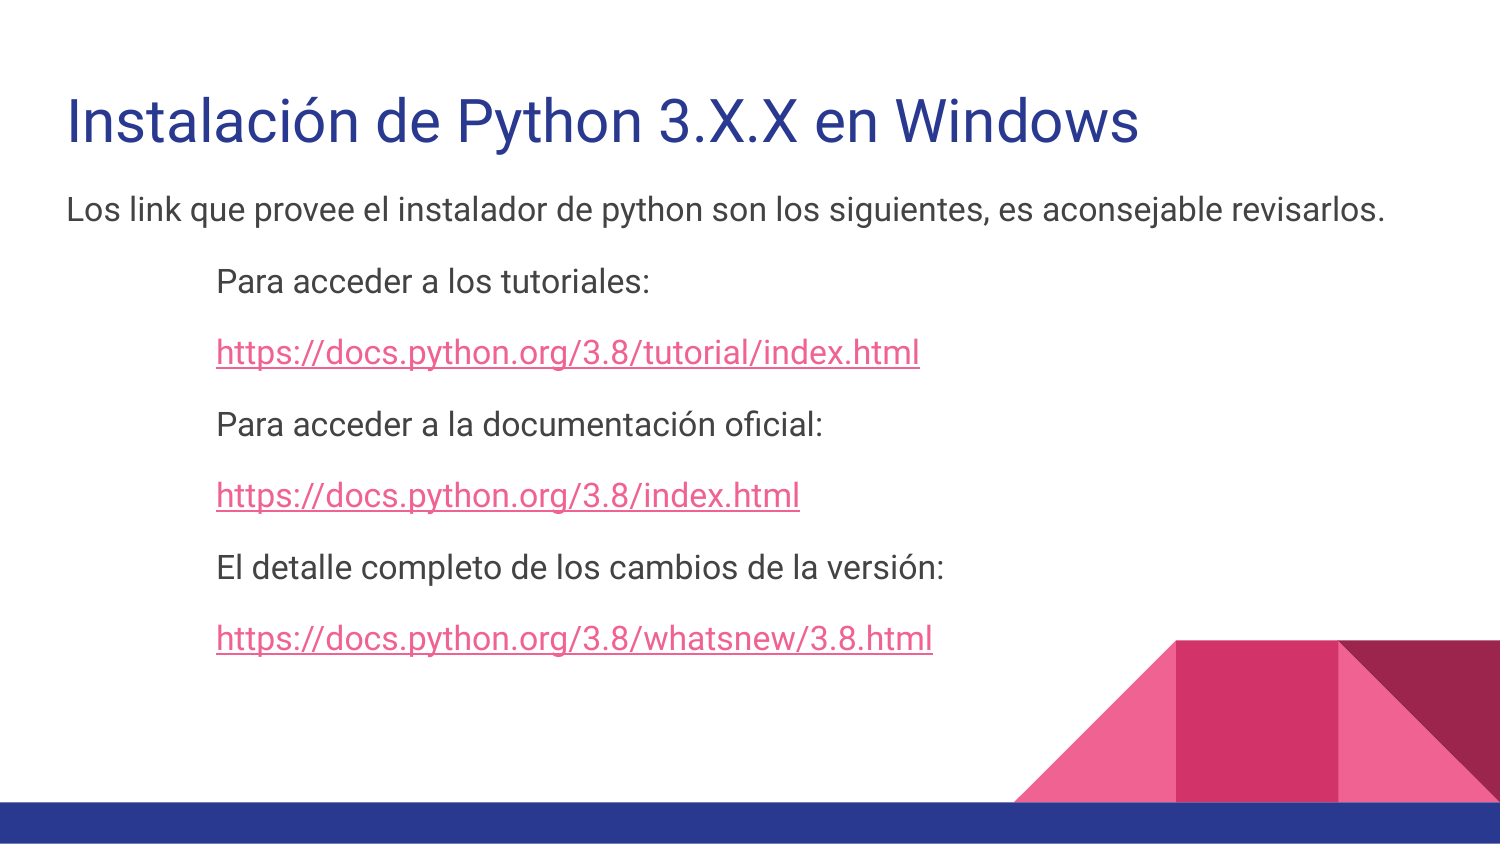

# Instalación de Python 3.X.X en Windows
Los link que provee el instalador de python son los siguientes, es aconsejable revisarlos.
Para acceder a los tutoriales:
https://docs.python.org/3.8/tutorial/index.html
Para acceder a la documentación oficial:
https://docs.python.org/3.8/index.html
El detalle completo de los cambios de la versión:
https://docs.python.org/3.8/whatsnew/3.8.html